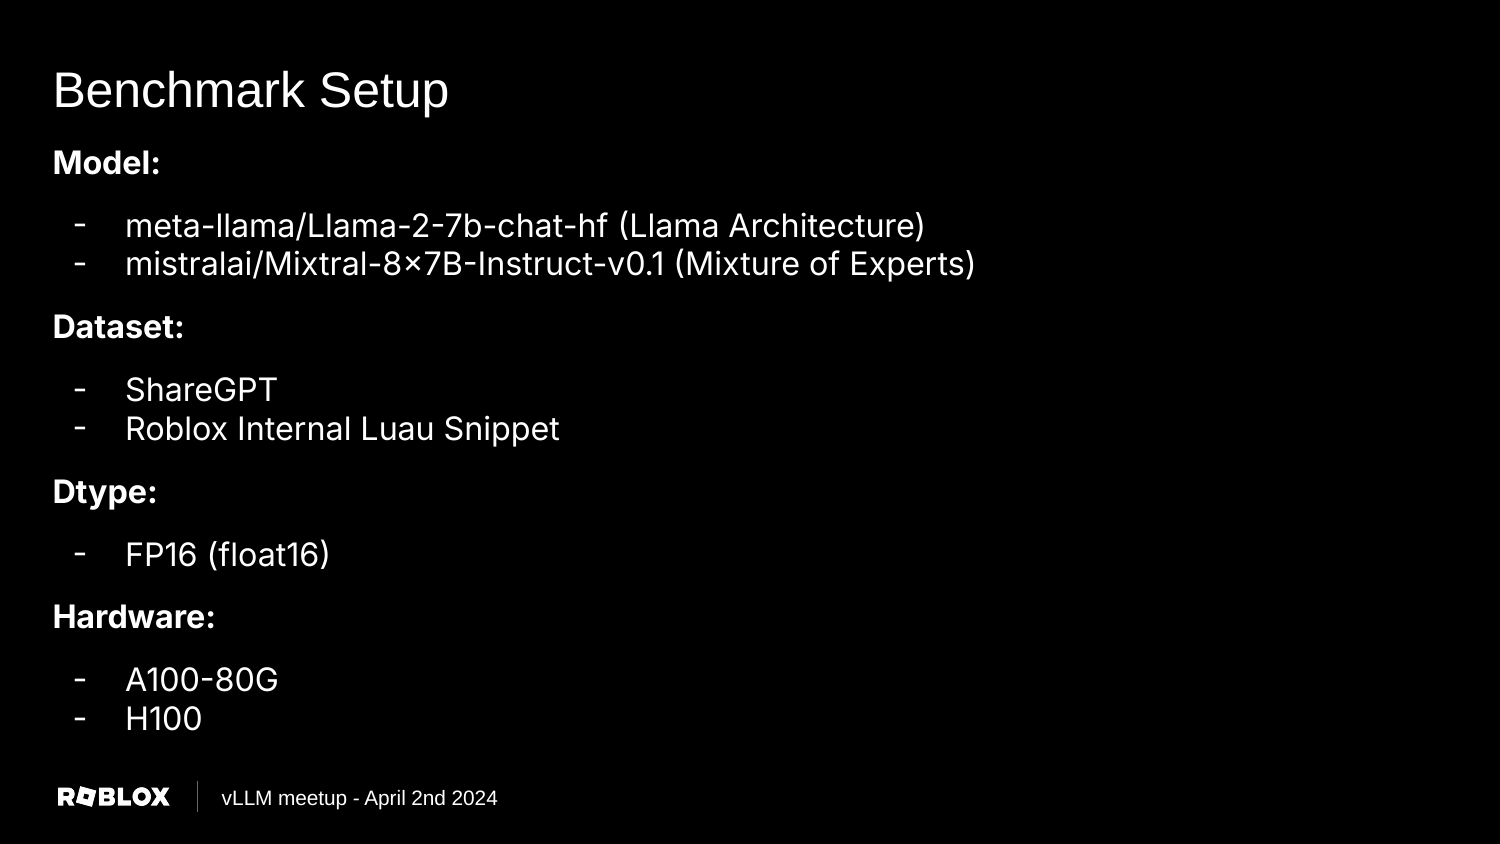

Benchmark Setup
Model:
meta-llama/Llama-2-7b-chat-hf (Llama Architecture)
mistralai/Mixtral-8x7B-Instruct-v0.1 (Mixture of Experts)
Dataset:
ShareGPT
Roblox Internal Luau Snippet
Dtype:
FP16 (float16)
Hardware:
A100-80G
H100
vLLM meetup - April 2nd 2024